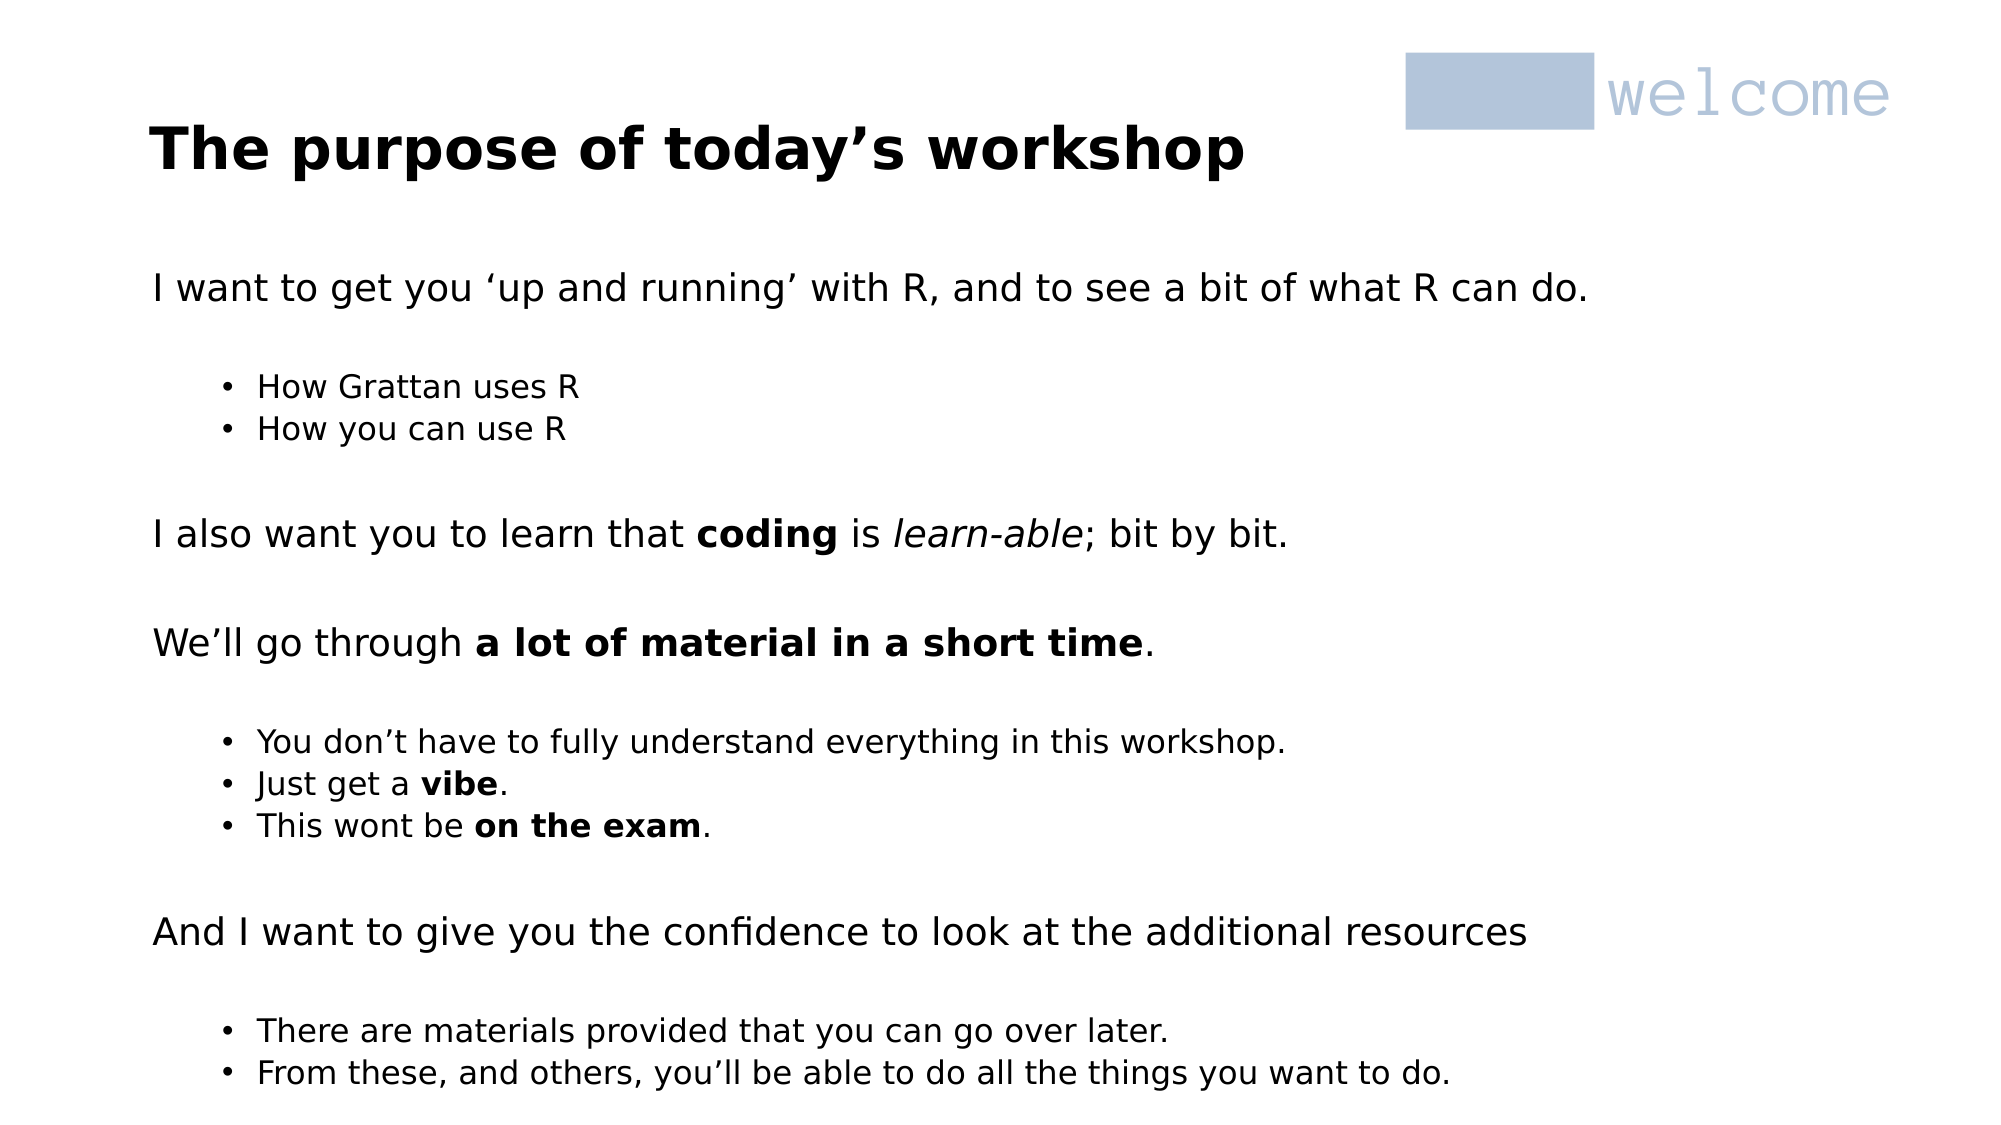

welcome

The purpose of today’s workshop
I want to get you ‘up and running’ with R, and to see a bit of what R can do.

How Grattan uses R
How you can use R

I also want you to learn that coding is learn-able; bit by bit.

We’ll go through a lot of material in a short time.

You don’t have to fully understand everything in this workshop.
Just get a vibe.
This wont be on the exam.

And I want to give you the confidence to look at the additional resources

There are materials provided that you can go over later.
From these, and others, you’ll be able to do all the things you want to do.